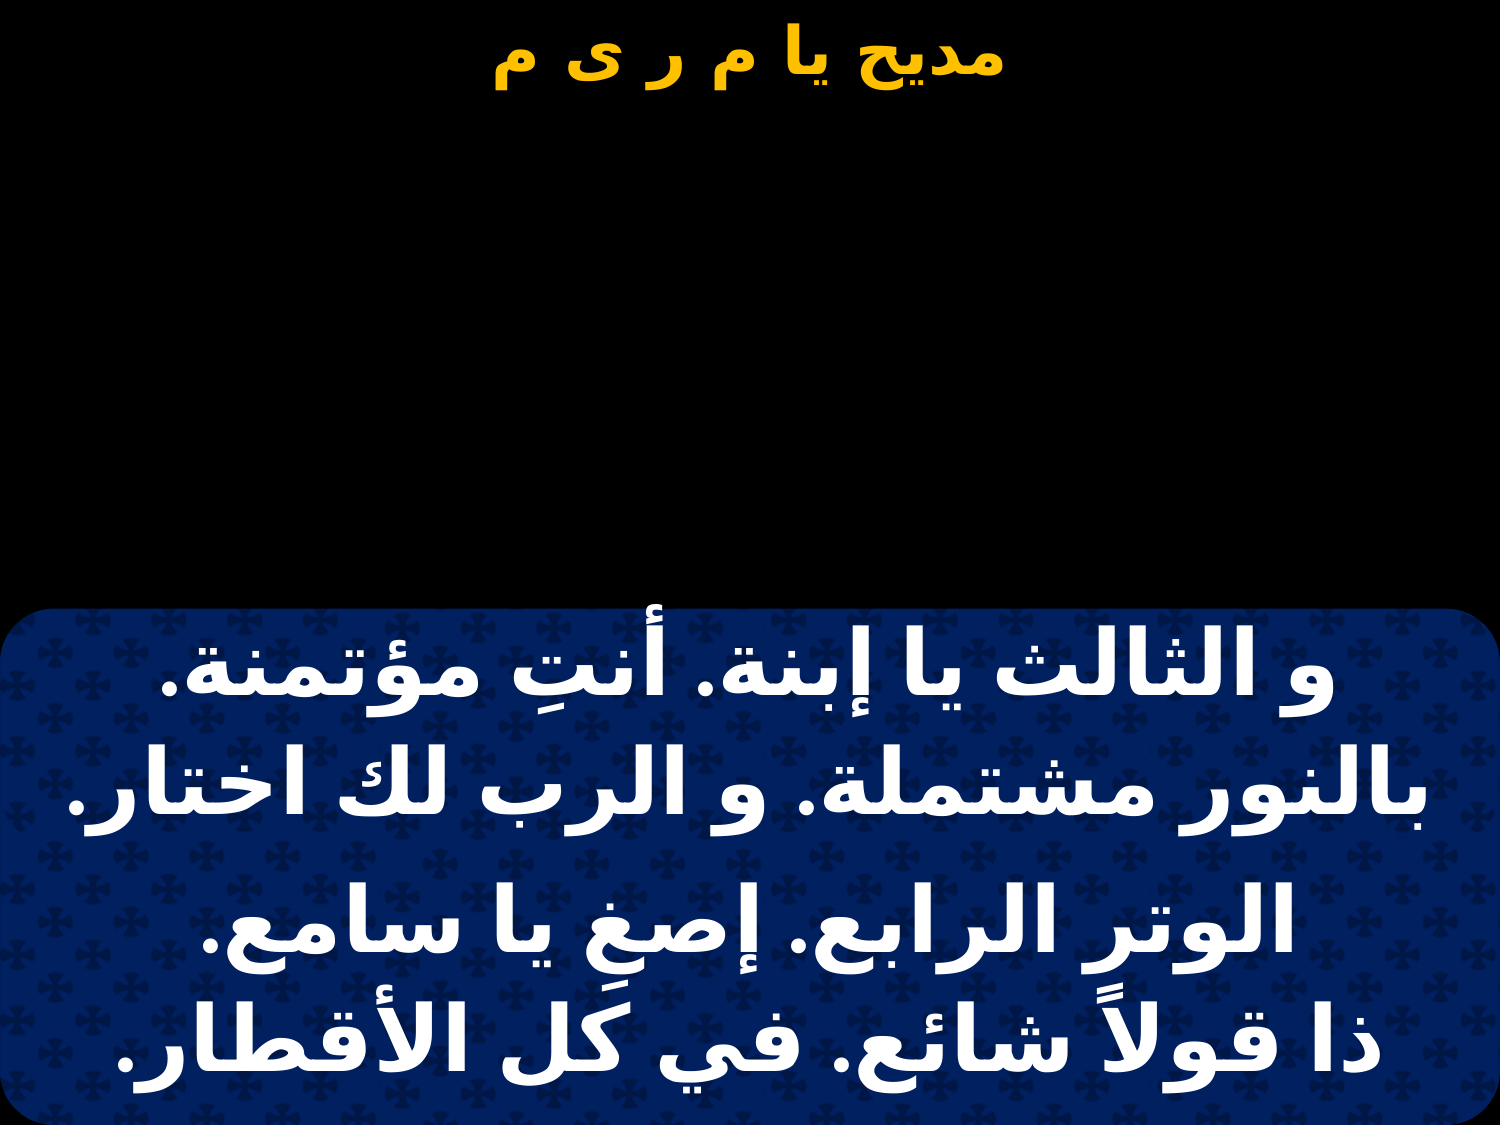

#
| و الثالث يا إبنة. أنتِ مؤتمنة. |
| --- |
| بالنور مشتملة. و الرب لك اختار. |
|  |
| الوتر الرابع. إصغِ يا سامع. |
| ذا قولاً شائع. في كل الأقطار. |